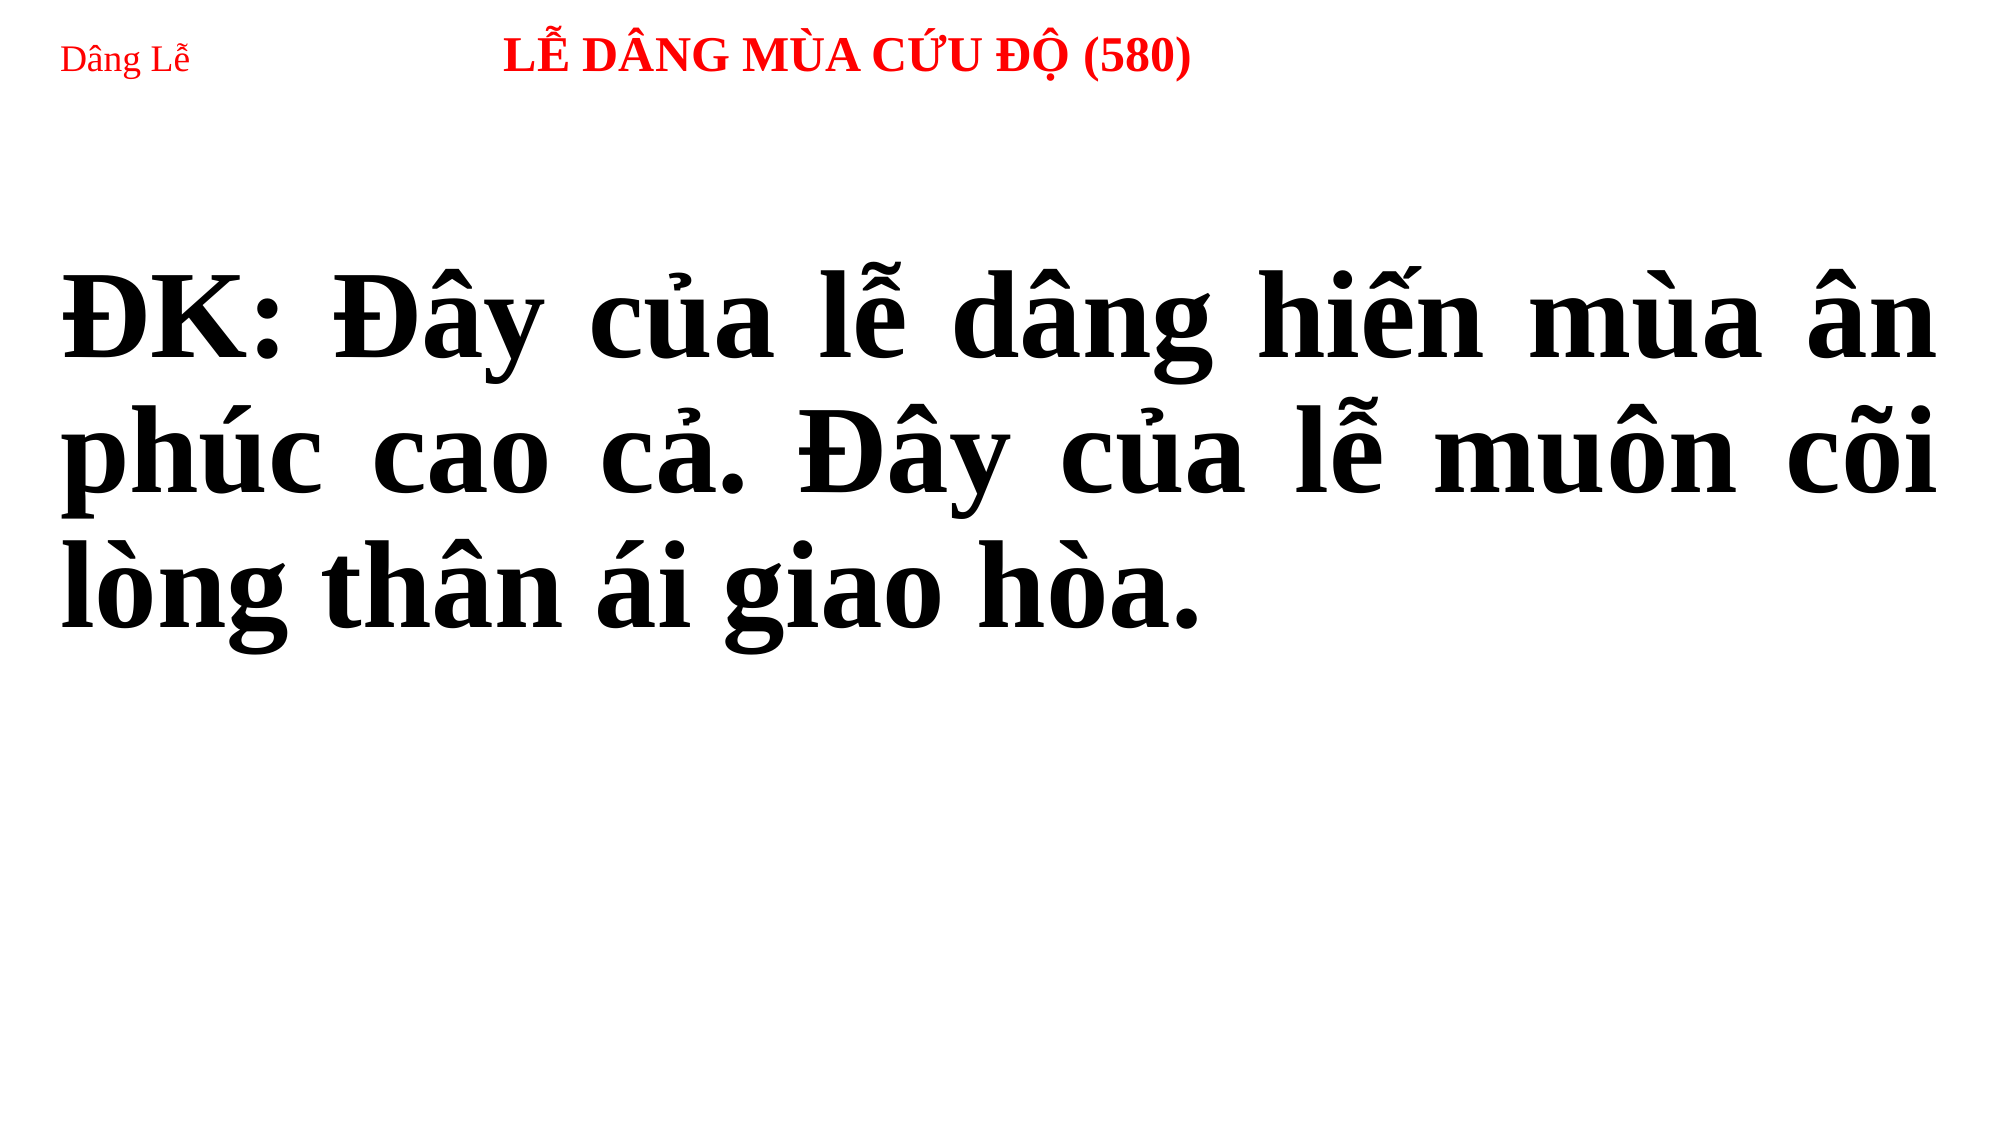

# Dâng Lễ                                 LỄ DÂNG MÙA CỨU ĐỘ (580)
ĐK: Đây của lễ dâng hiến mùa ân phúc cao cả. Đây của lễ muôn cõi lòng thân ái giao hòa.